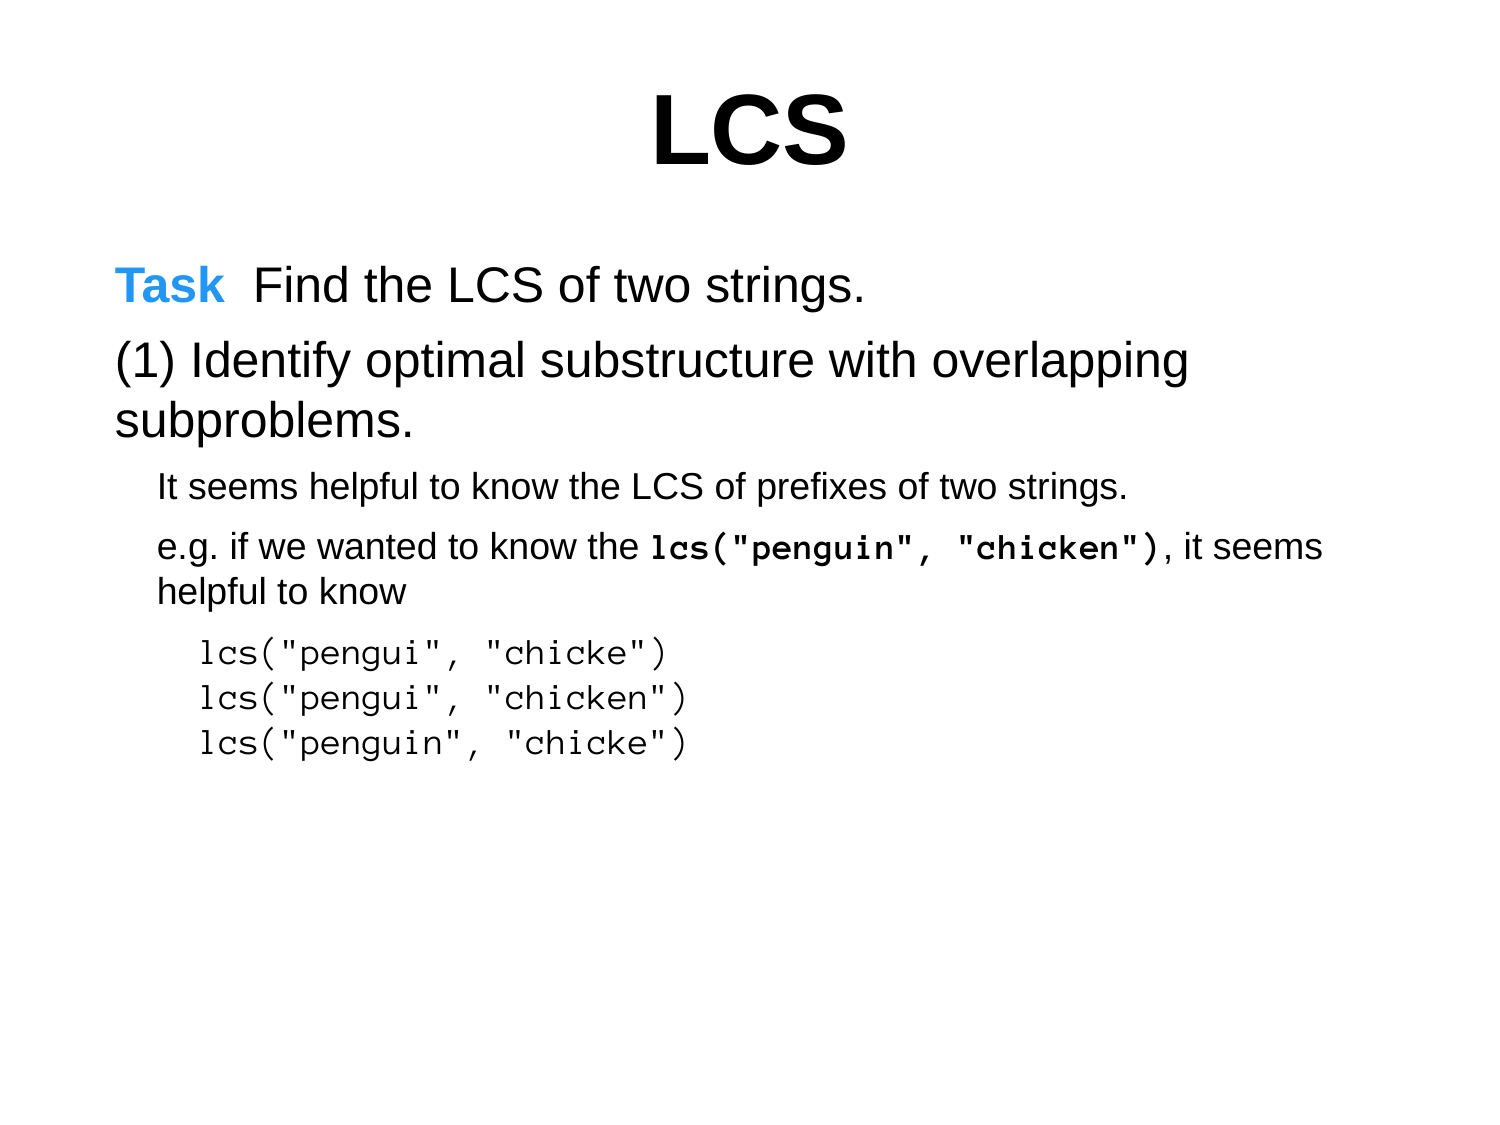

LCS
Task  Find the LCS of two strings.

(1) Identify optimal substructure with overlapping subproblems.

    It seems helpful to know the LCS of prefixes of two strings.

    e.g. if we wanted to know the lcs("penguin", "chicken"), it seems
    helpful to know

        lcs("pengui", "chicke")
        lcs("pengui", "chicken")
        lcs("penguin", "chicke")